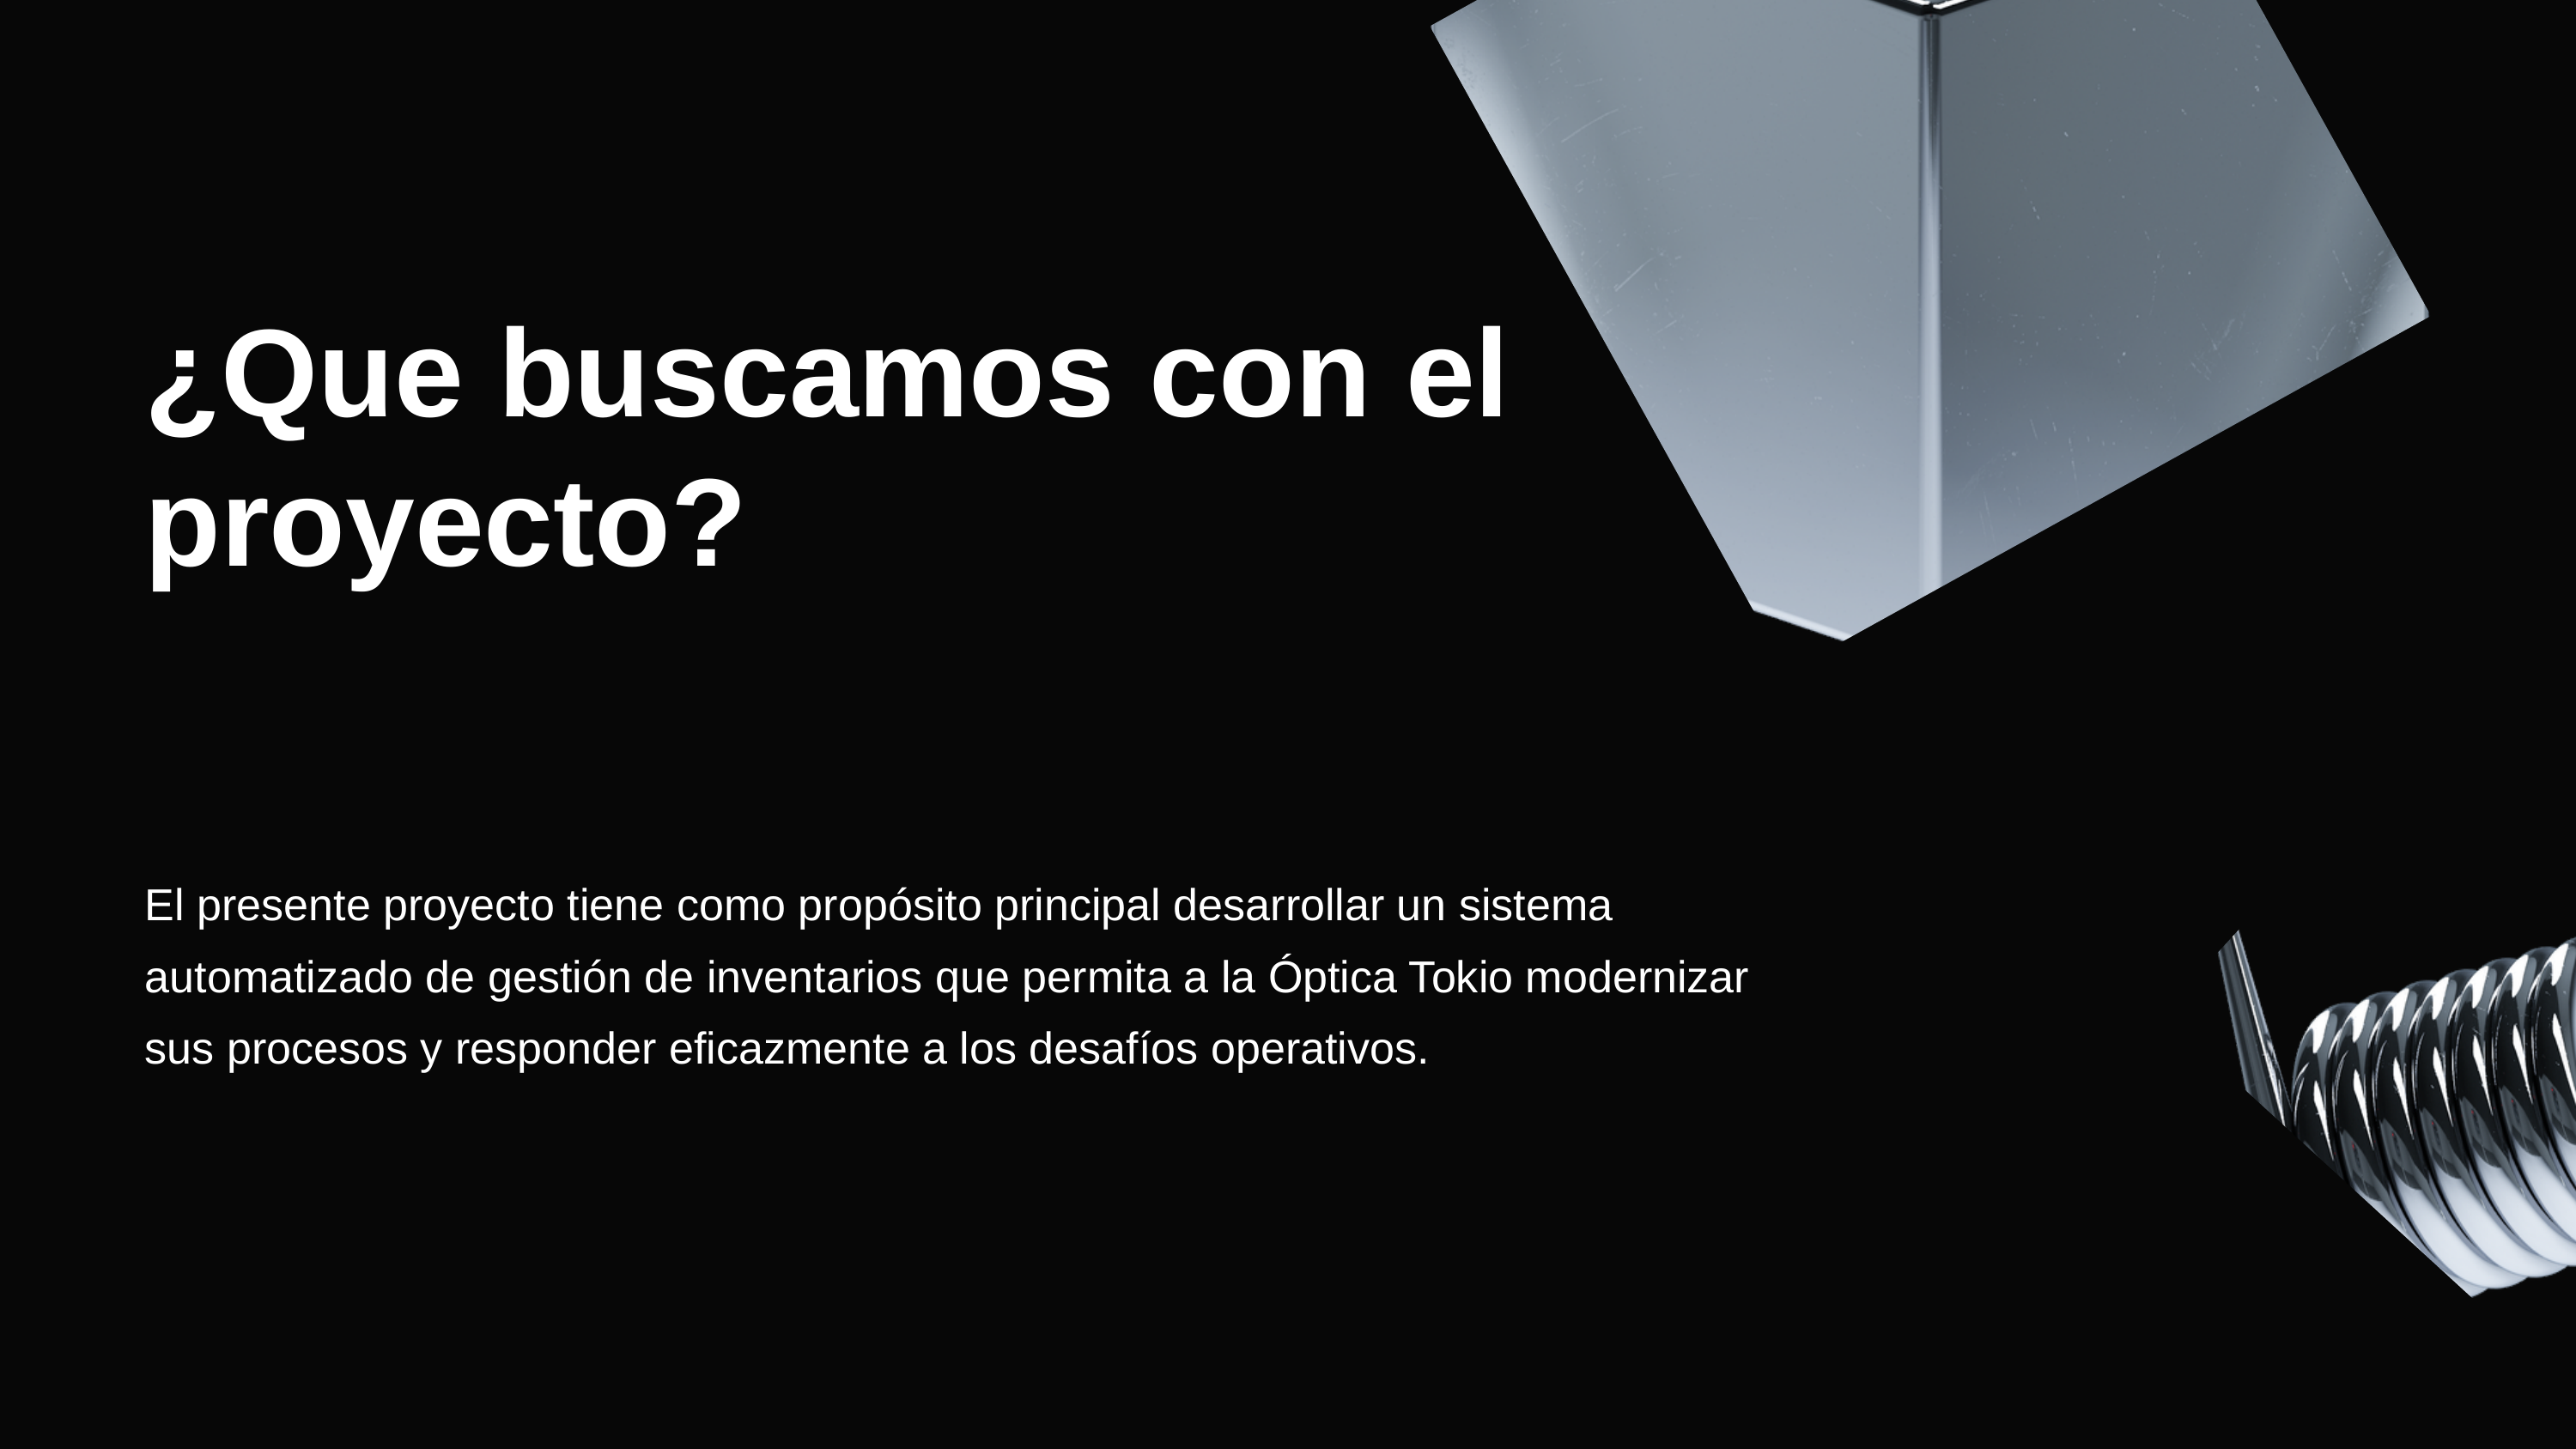

¿Que buscamos con el proyecto?

El presente proyecto tiene como propósito principal desarrollar un sistema automatizado de gestión de inventarios que permita a la Óptica Tokio modernizar sus procesos y responder eficazmente a los desafíos operativos.